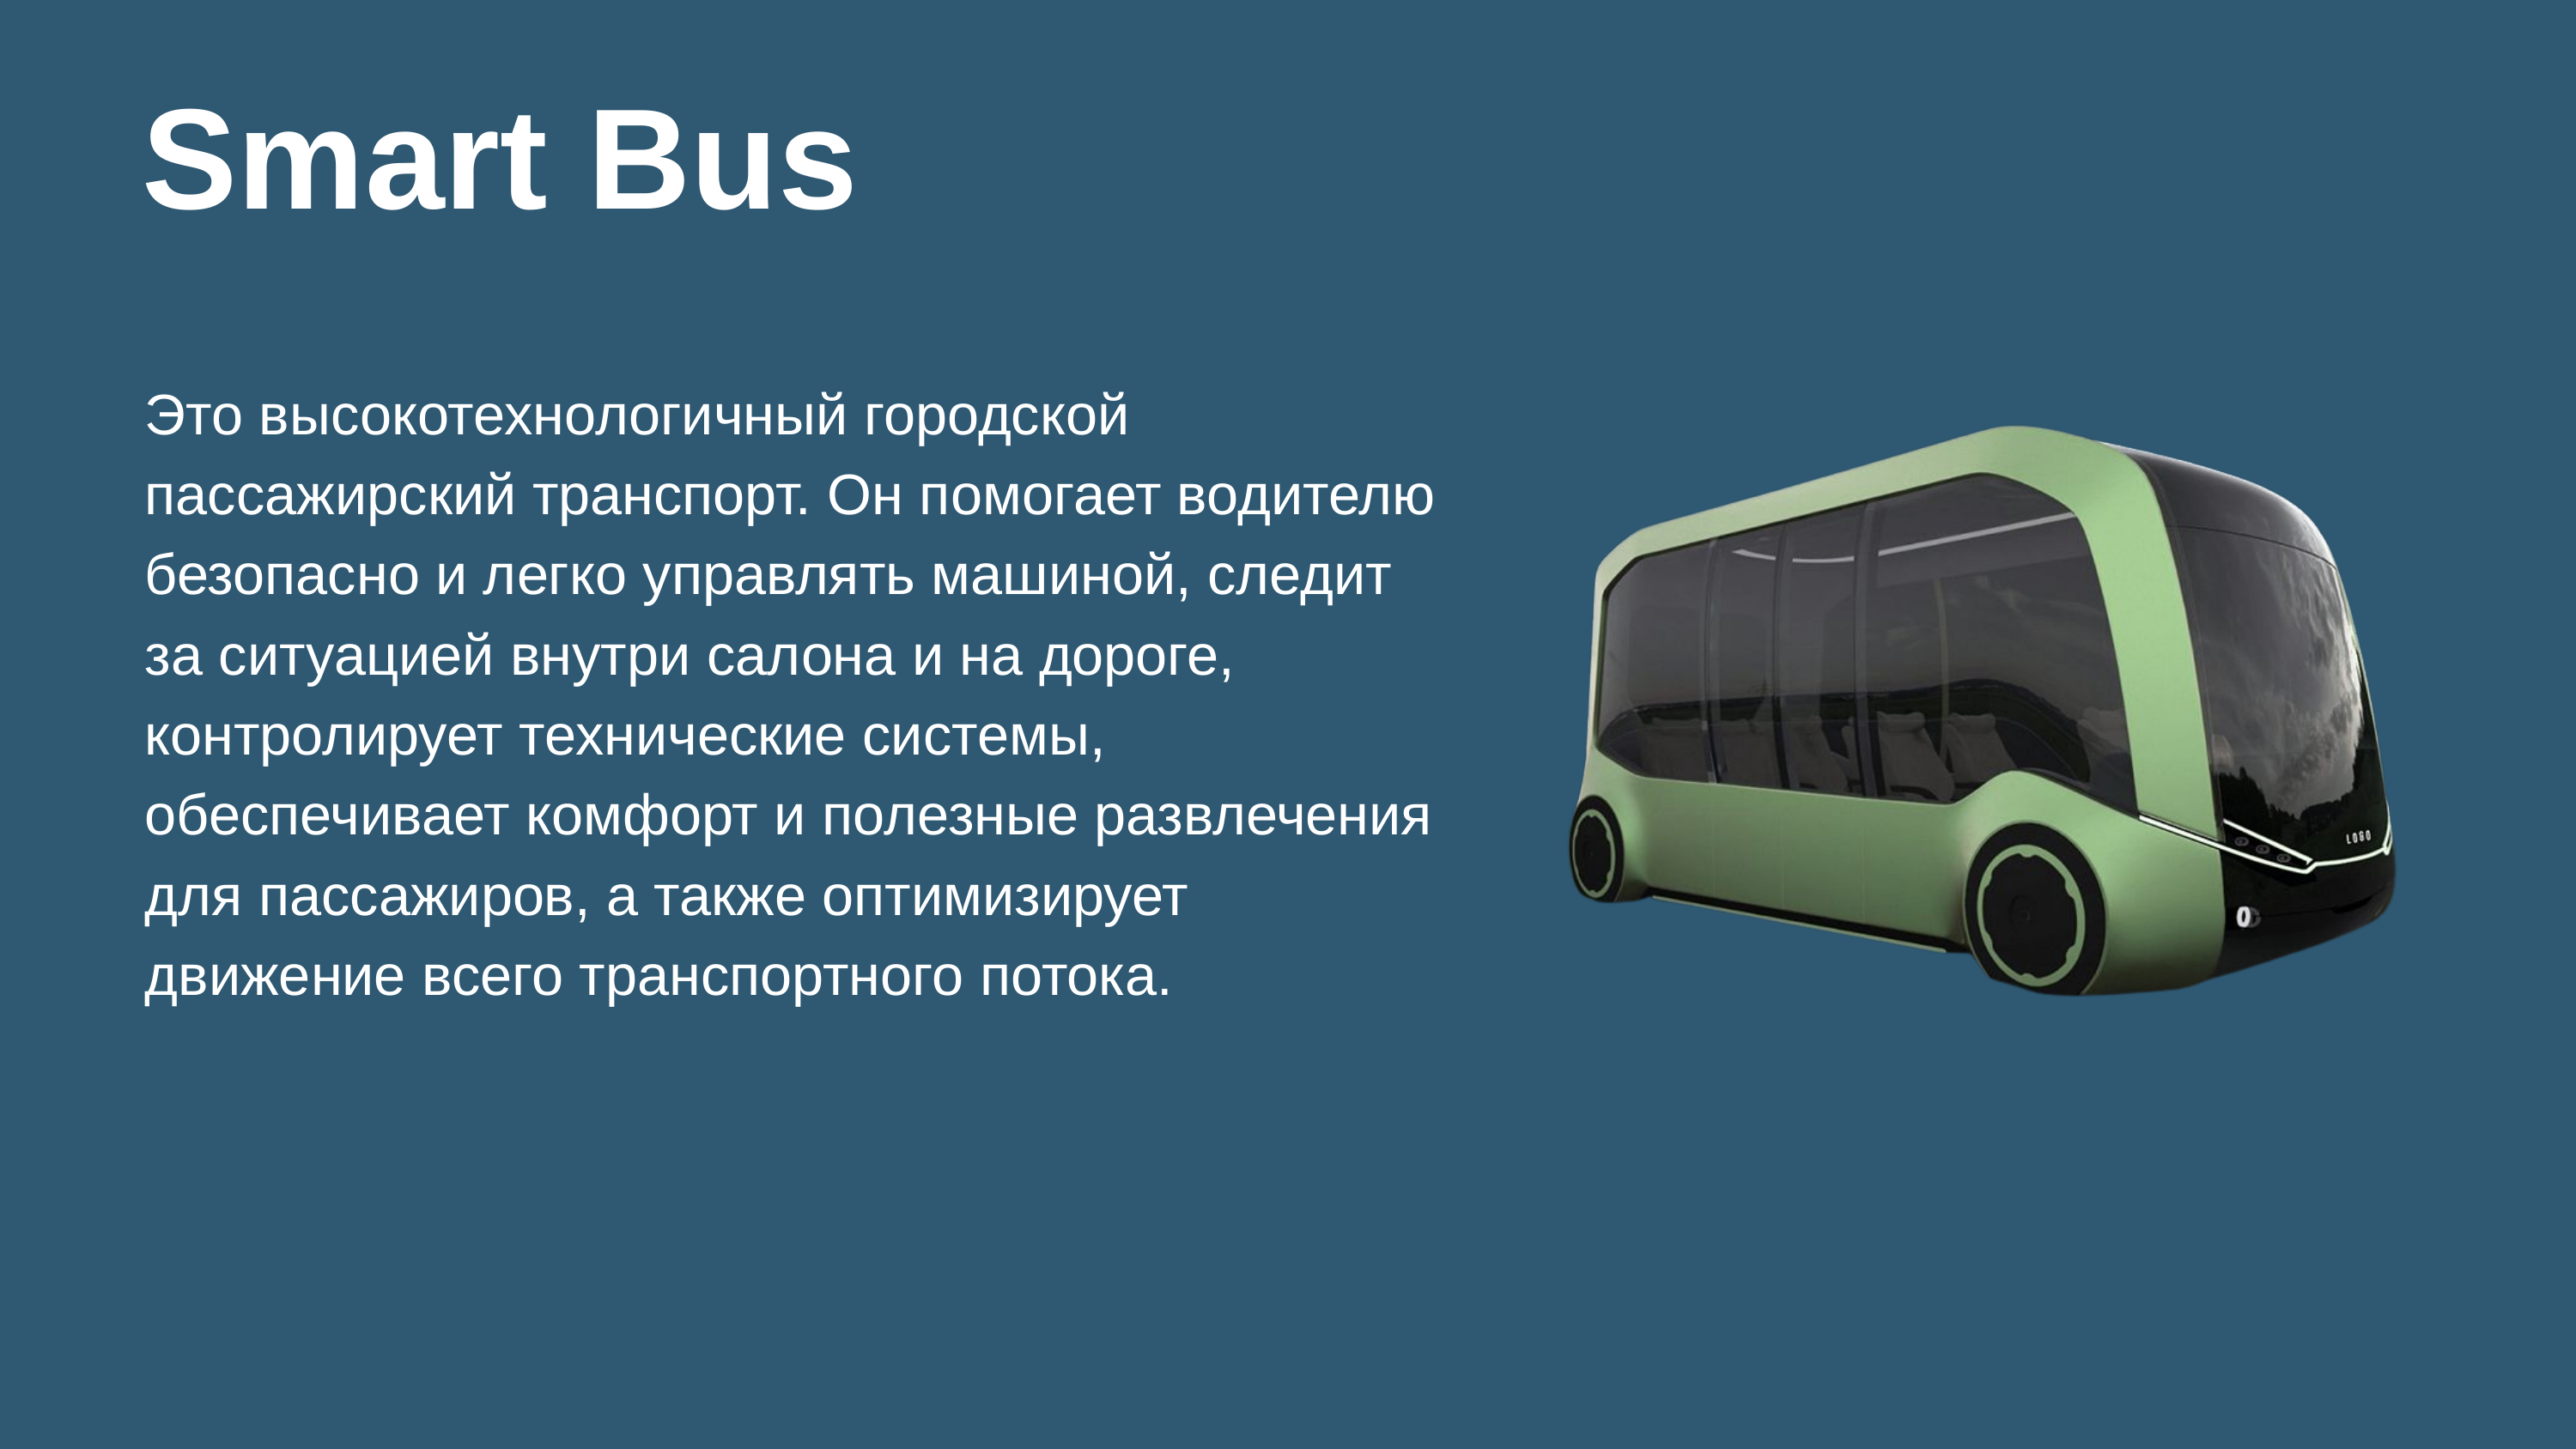

Smart Bus

Это высокотехнологичный городской пассажирский транспорт. Он помогает водителю безопасно и легко управлять машиной, следит за ситуацией внутри салона и на дороге, контролирует технические системы, обеспечивает комфорт и полезные развлечения для пассажиров, а также оптимизирует движение всего транспортного потока.